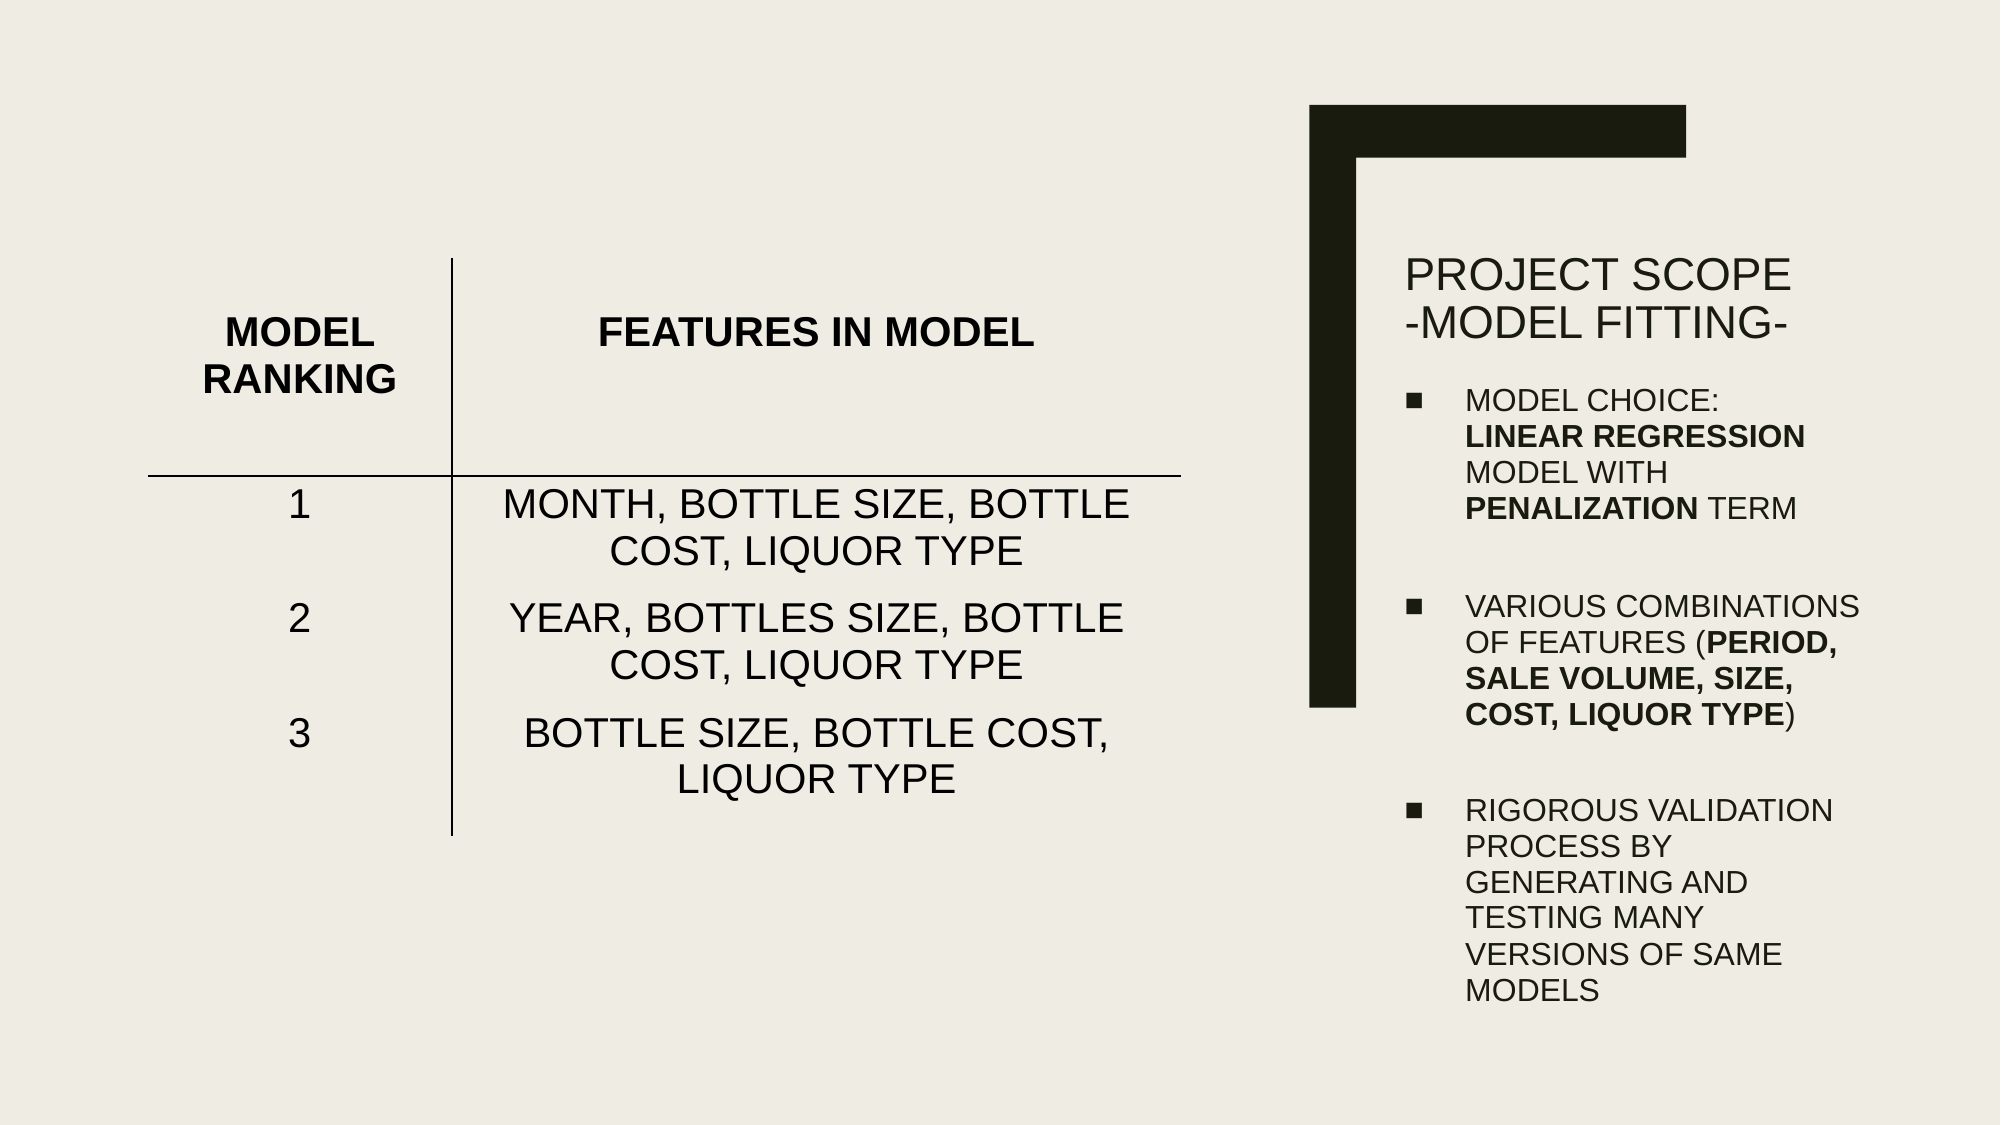

# PROJECT SCOPE -MODEL FITTING-
| ​ MODEL RANKING​ ​ | ​ FEATURES IN MODEL​ |
| --- | --- |
| 1​ | MONTH, BOTTLE SIZE, BOTTLE COST, LIQUOR TYPE |
| 2​ | YEAR, BOTTLES SIZE, BOTTLE COST, LIQUOR TYPE |
| 3​ | BOTTLE SIZE, BOTTLE COST, LIQUOR TYPE |

MODEL CHOICE:
LINEAR REGRESSION MODEL WITH PENALIZATION TERM
VARIOUS COMBINATIONS OF FEATURES (PERIOD, SALE VOLUME, SIZE, COST, LIQUOR TYPE)
RIGOROUS VALIDATION PROCESS BY GENERATING AND TESTING MANY VERSIONS OF SAME MODELS